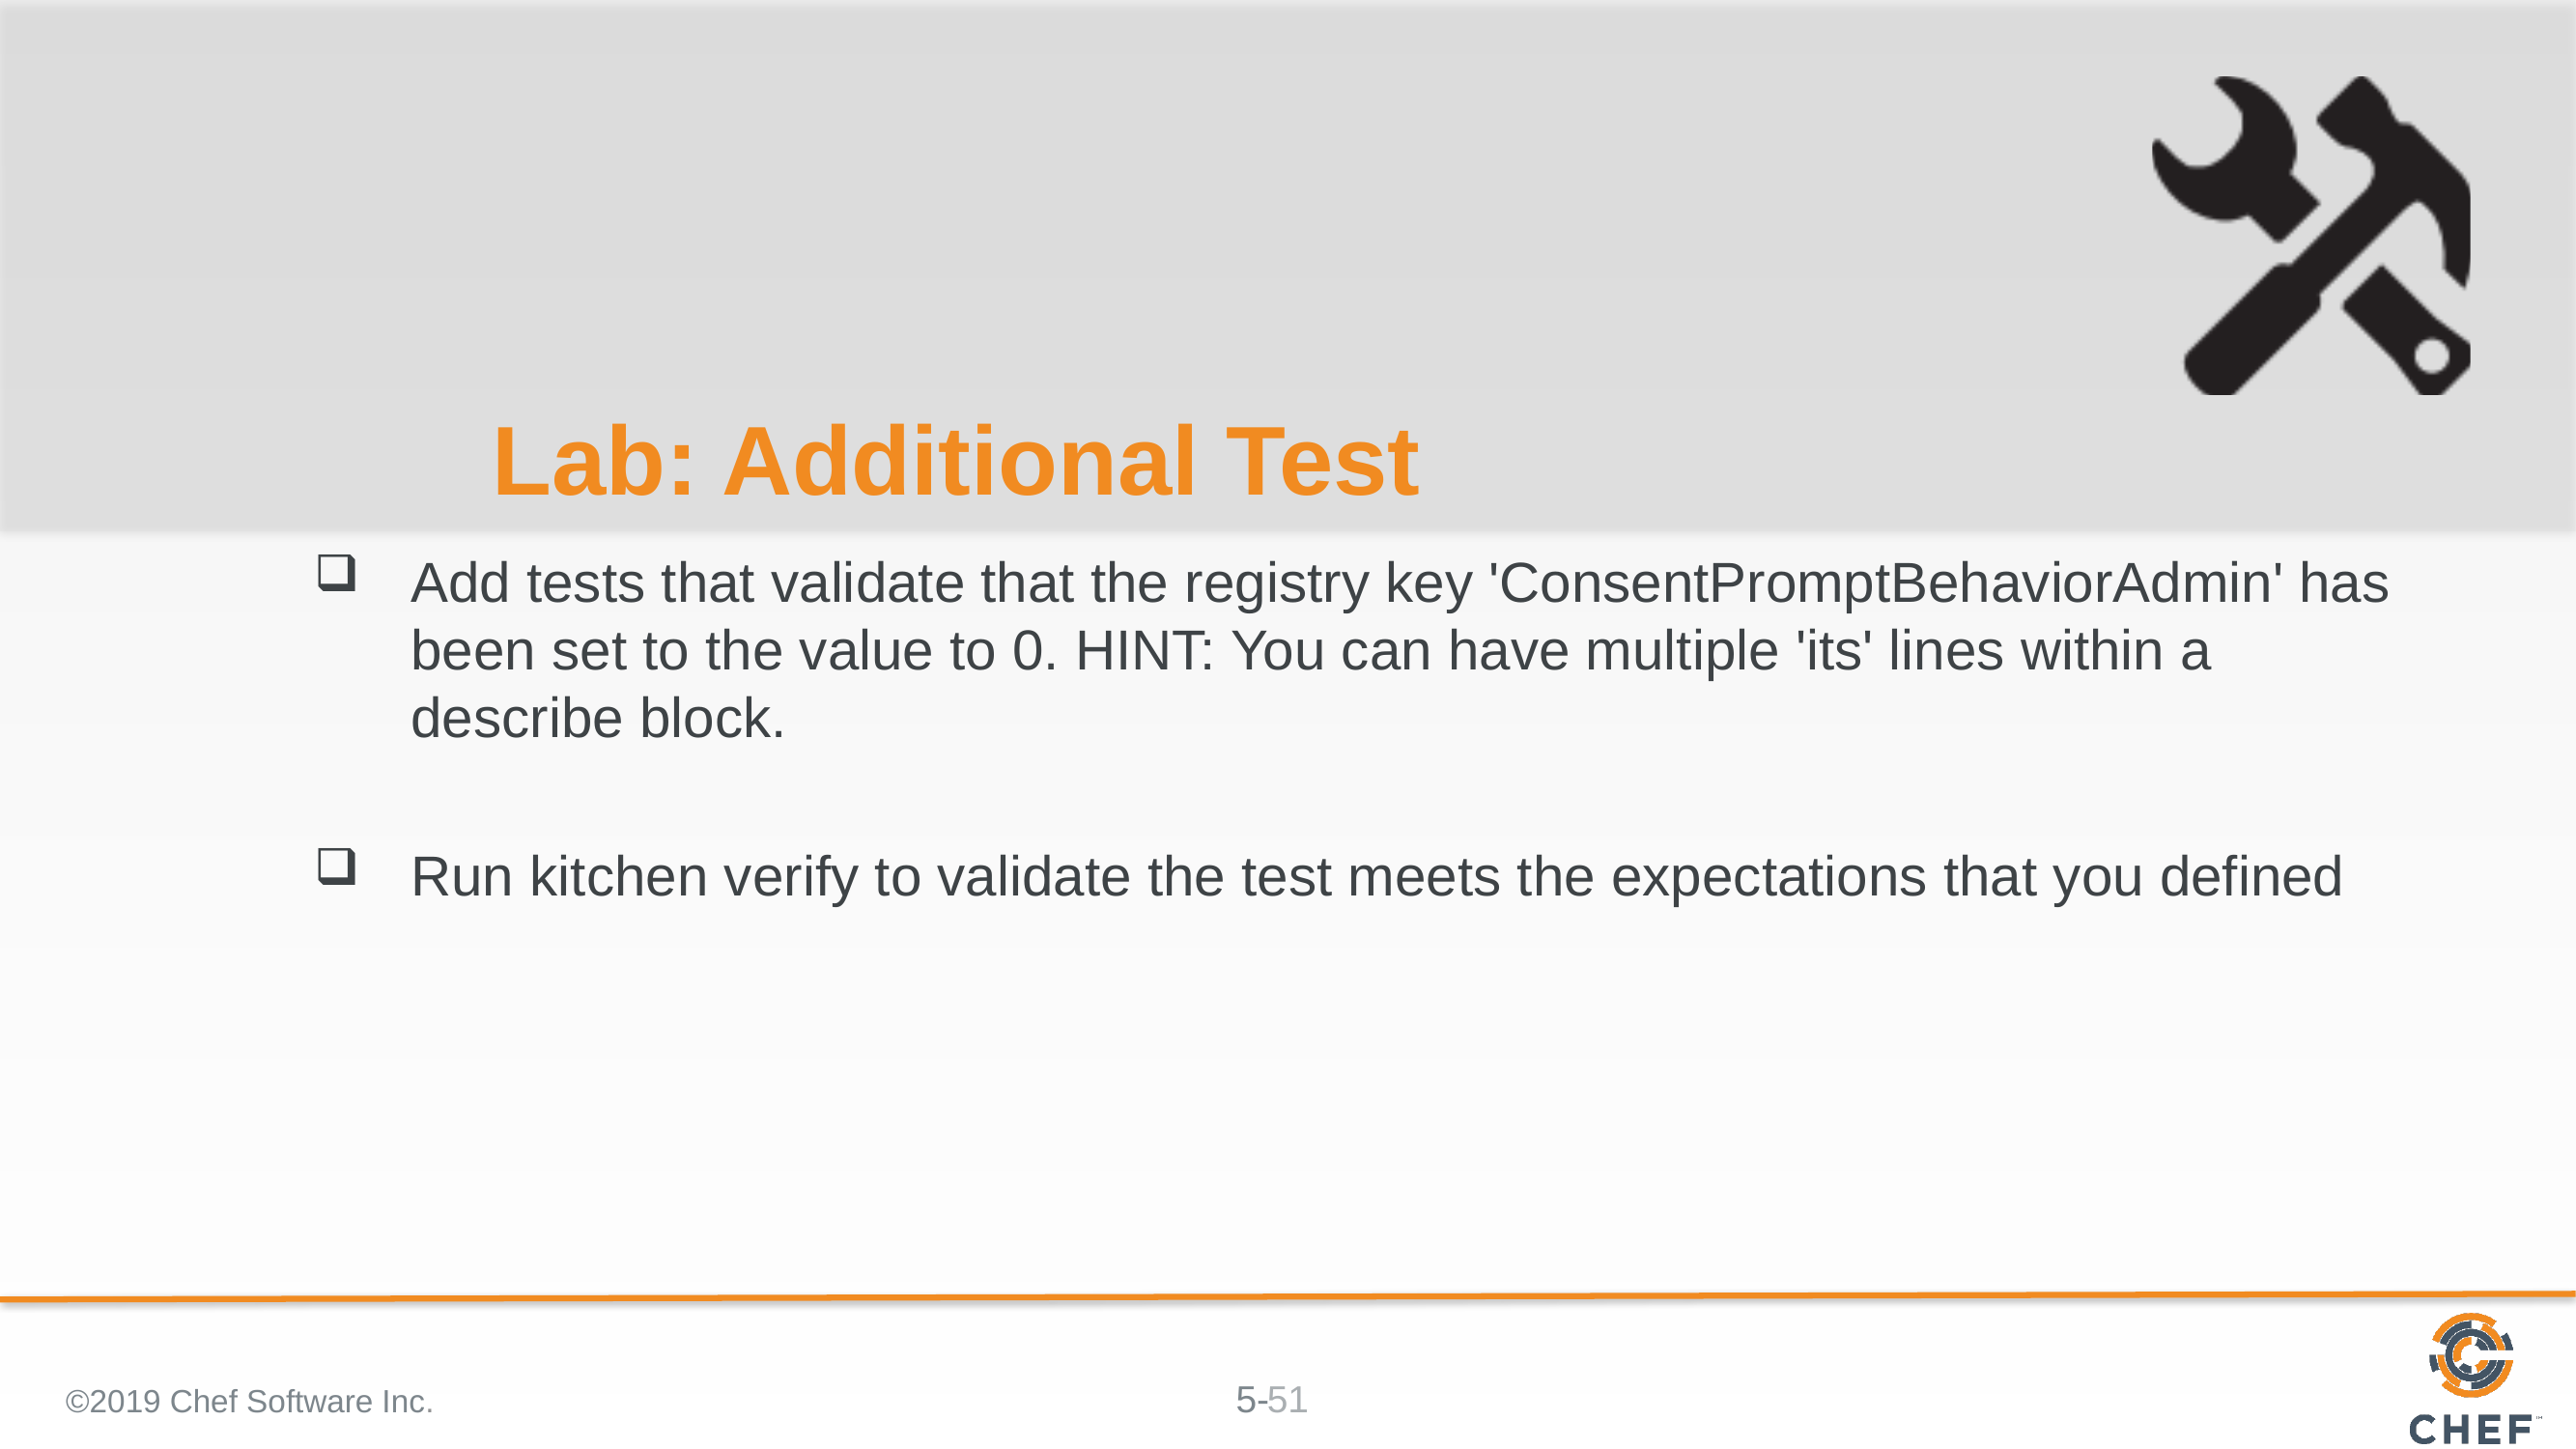

# Lab: Additional Test
Add tests that validate that the registry key 'ConsentPromptBehaviorAdmin' has been set to the value to 0. HINT: You can have multiple 'its' lines within a describe block.

Run kitchen verify to validate the test meets the expectations that you defined

©2019 Chef Software Inc.
51